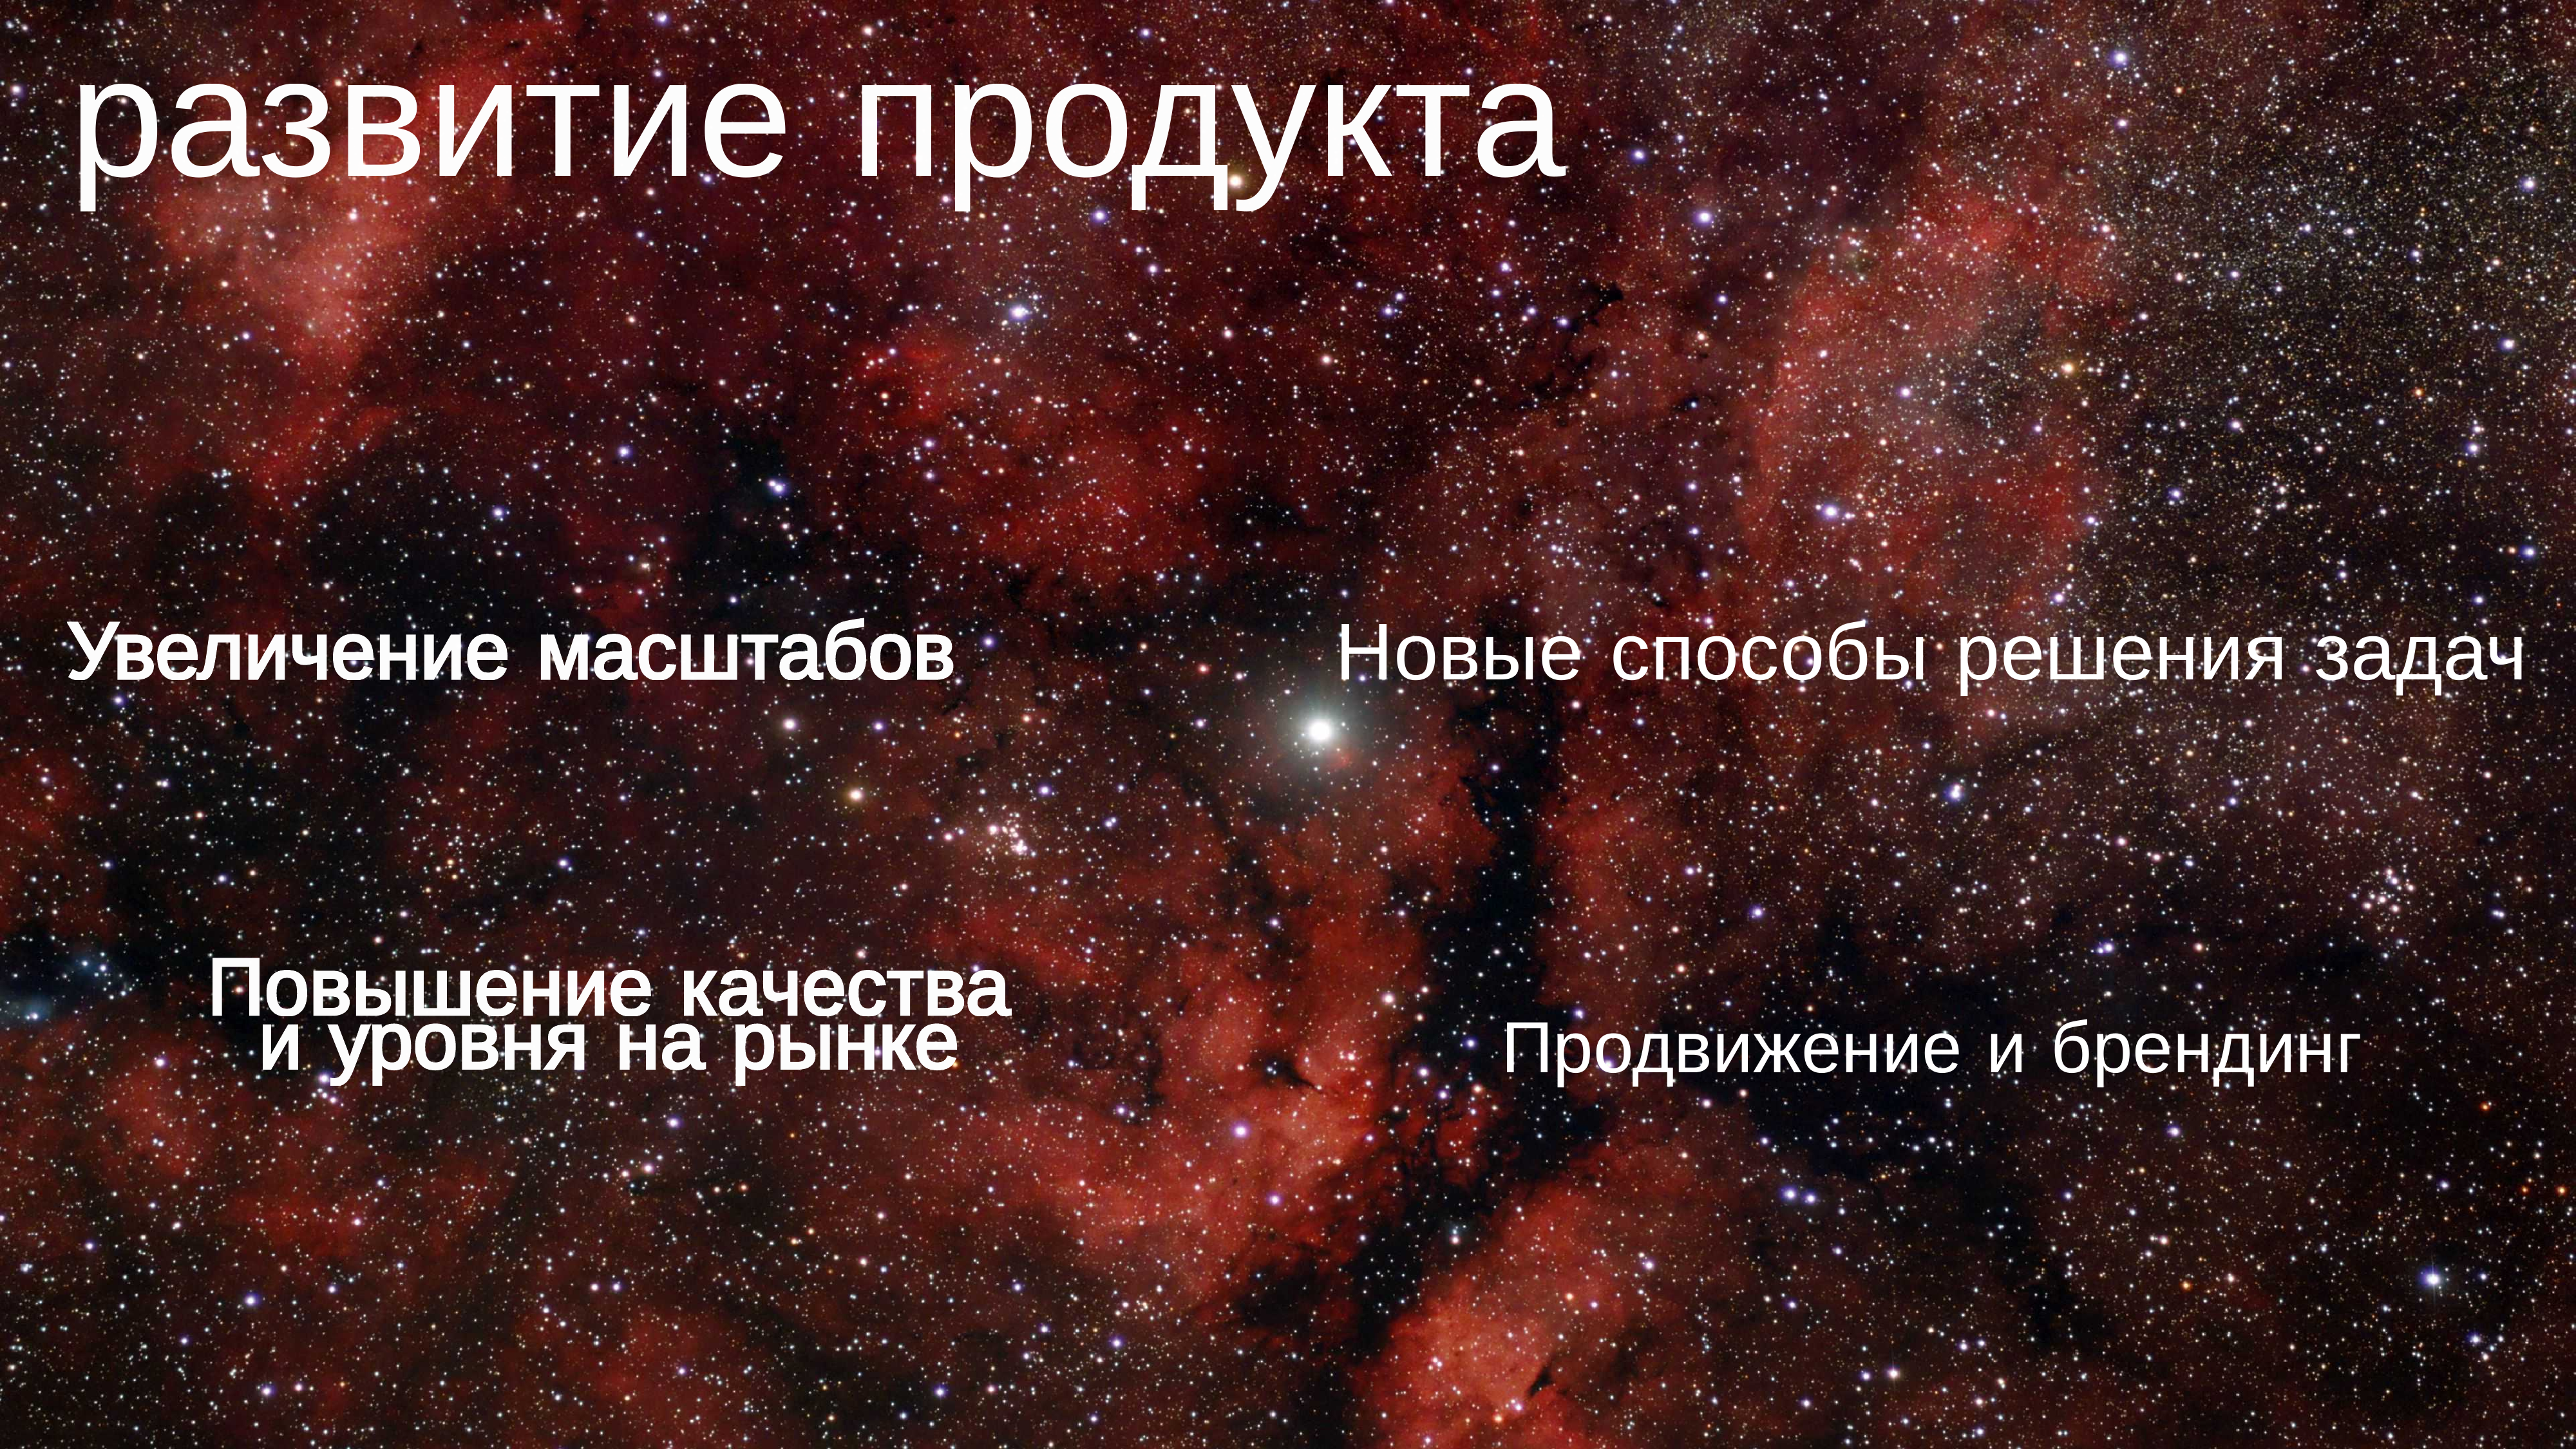

развитие продукта
Новые способы решения задач
Увеличение масштабов
Повышение качества и уровня на рынке
Продвижение и брендинг